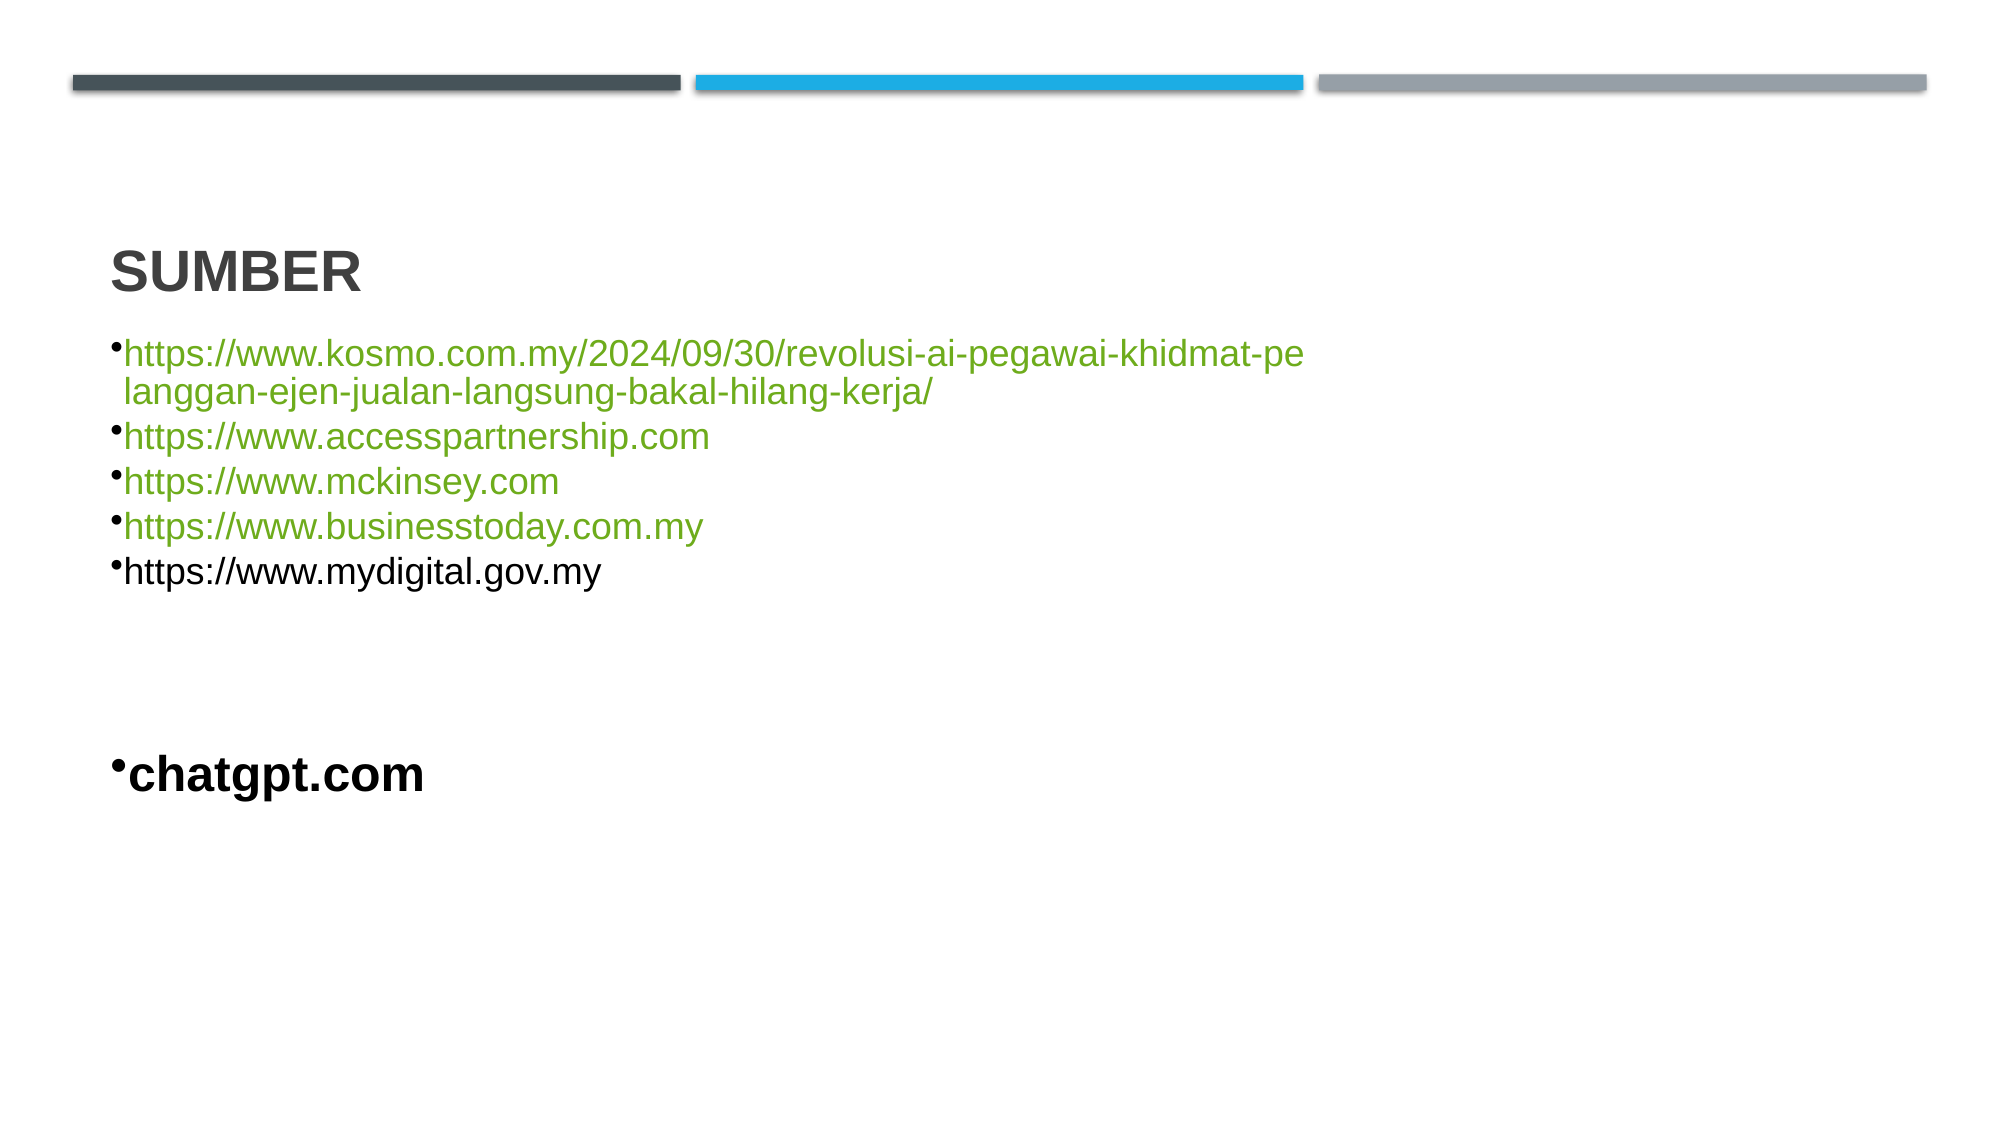

# Sumber
https://www.kosmo.com.my/2024/09/30/revolusi-ai-pegawai-khidmat-pelanggan-ejen-jualan-langsung-bakal-hilang-kerja/
https://www.accesspartnership.com
https://www.mckinsey.com
https://www.businesstoday.com.my
https://www.mydigital.gov.my

chatgpt.com